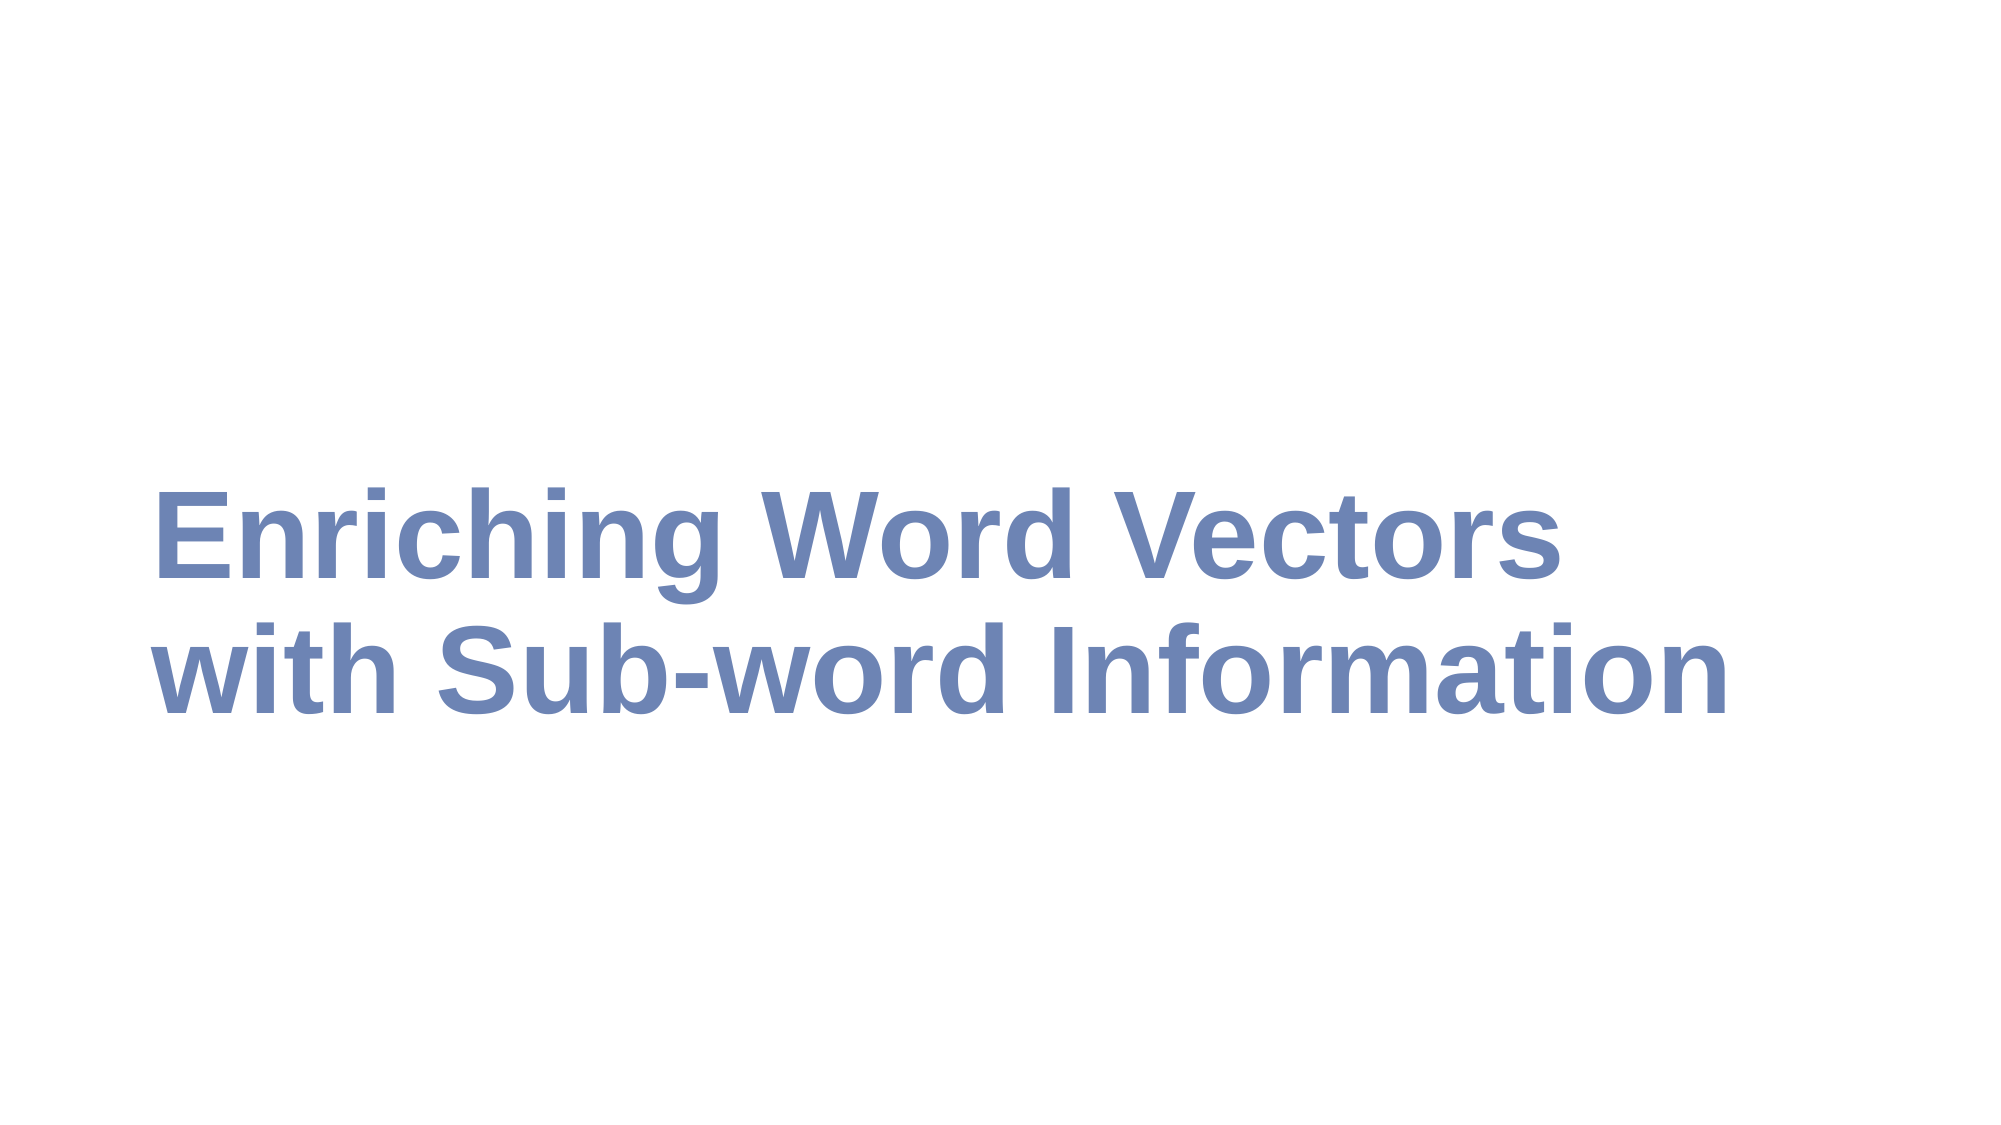

# Enriching Word Vectors with Sub-word Information